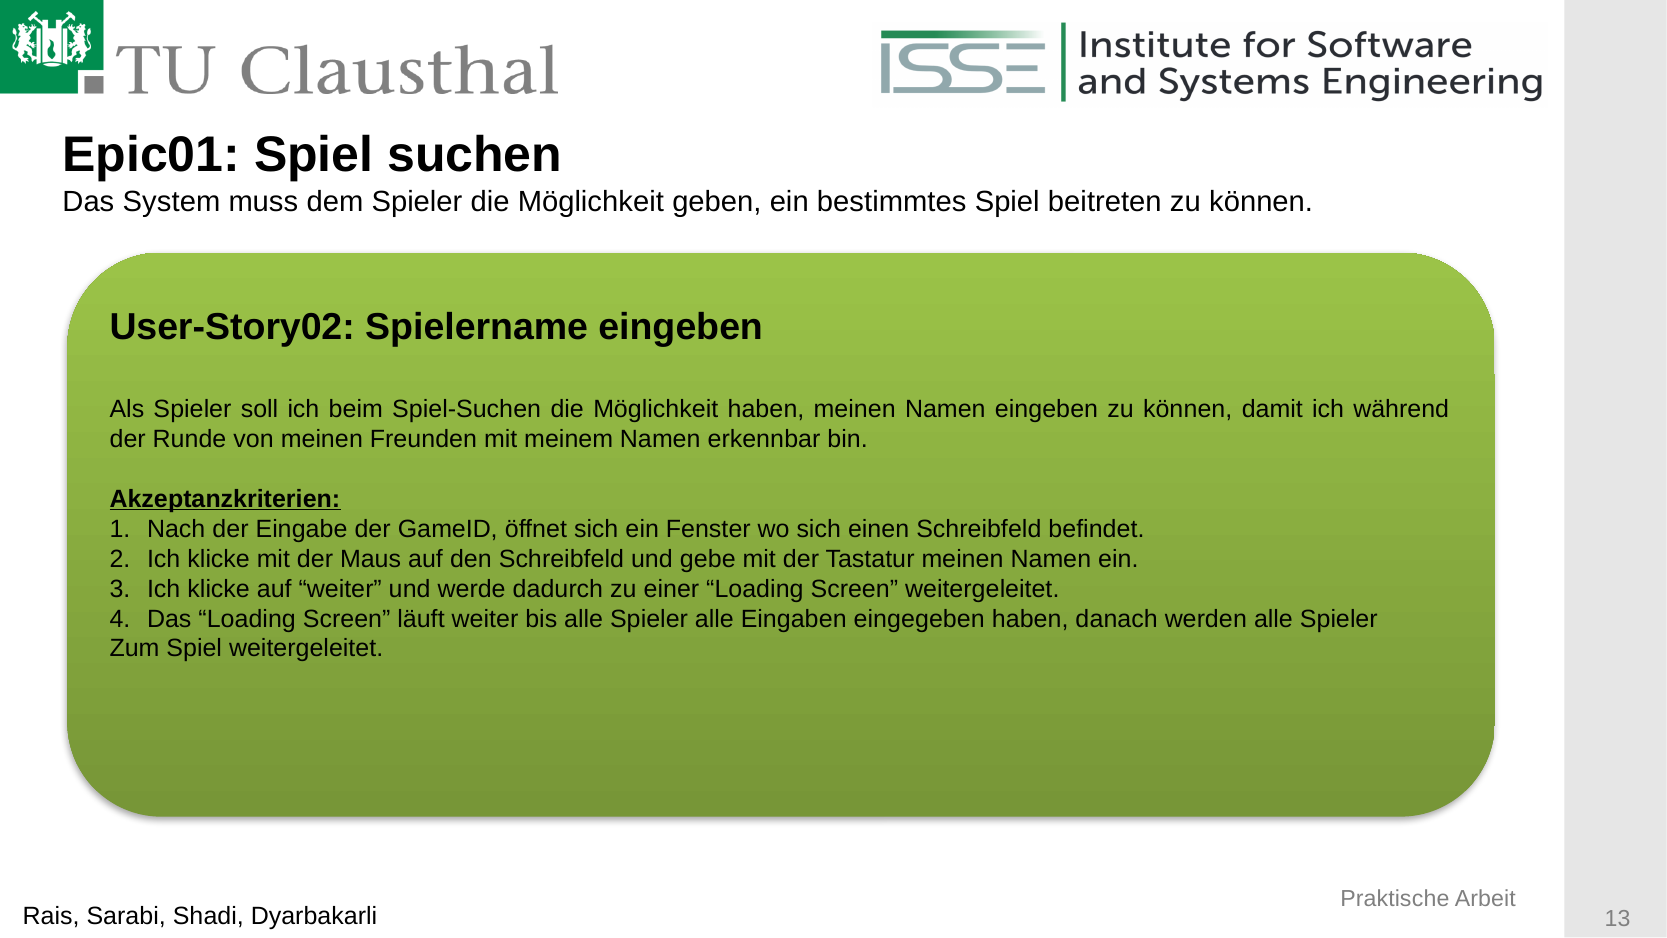

# Epic01: Spiel suchen Das System muss dem Spieler die Möglichkeit geben, ein bestimmtes Spiel beitreten zu können.
User-Story02: Spielername eingeben

Als Spieler soll ich beim Spiel-Suchen die Möglichkeit haben, meinen Namen eingeben zu können, damit ich während der Runde von meinen Freunden mit meinem Namen erkennbar bin.

Akzeptanzkriterien:
Nach der Eingabe der GameID, öffnet sich ein Fenster wo sich einen Schreibfeld befindet.
Ich klicke mit der Maus auf den Schreibfeld und gebe mit der Tastatur meinen Namen ein.
Ich klicke auf “weiter” und werde dadurch zu einer “Loading Screen” weitergeleitet.
Das “Loading Screen” läuft weiter bis alle Spieler alle Eingaben eingegeben haben, danach werden alle Spieler
Zum Spiel weitergeleitet.

Rais, Sarabi, Shadi, Dyarbakarli